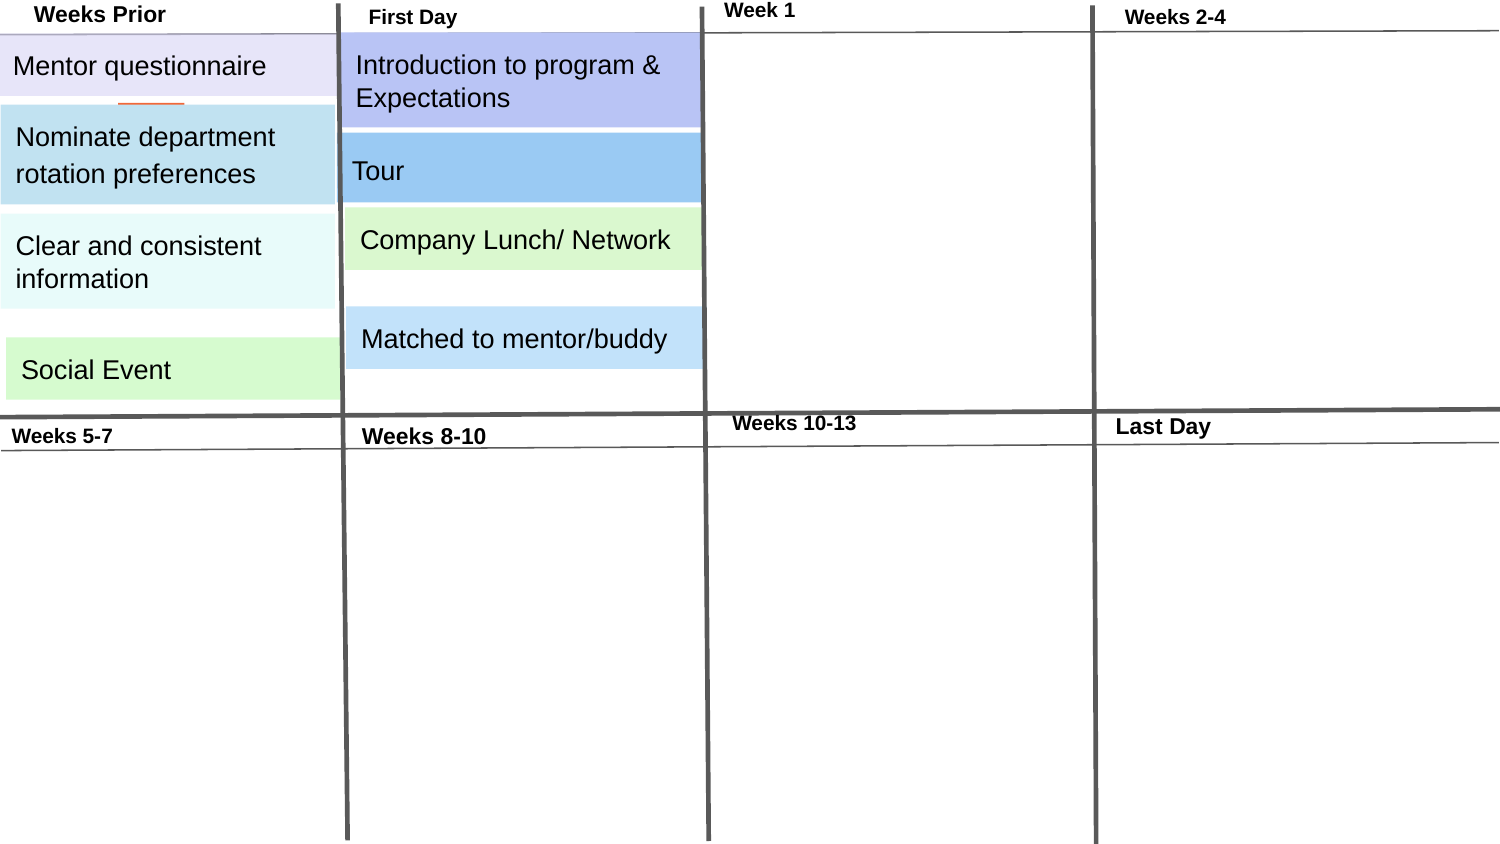

Week 1
Weeks Prior
First Day
Weeks 2-4
Introduction to program & Expectations
Mentor questionnaire
Nominate department rotation preferences
Tour
Company Lunch/ Network
Clear and consistent information
Matched to mentor/buddy
Social Event
Weeks 10-13
Last Day
Weeks 8-10
Weeks 5-7